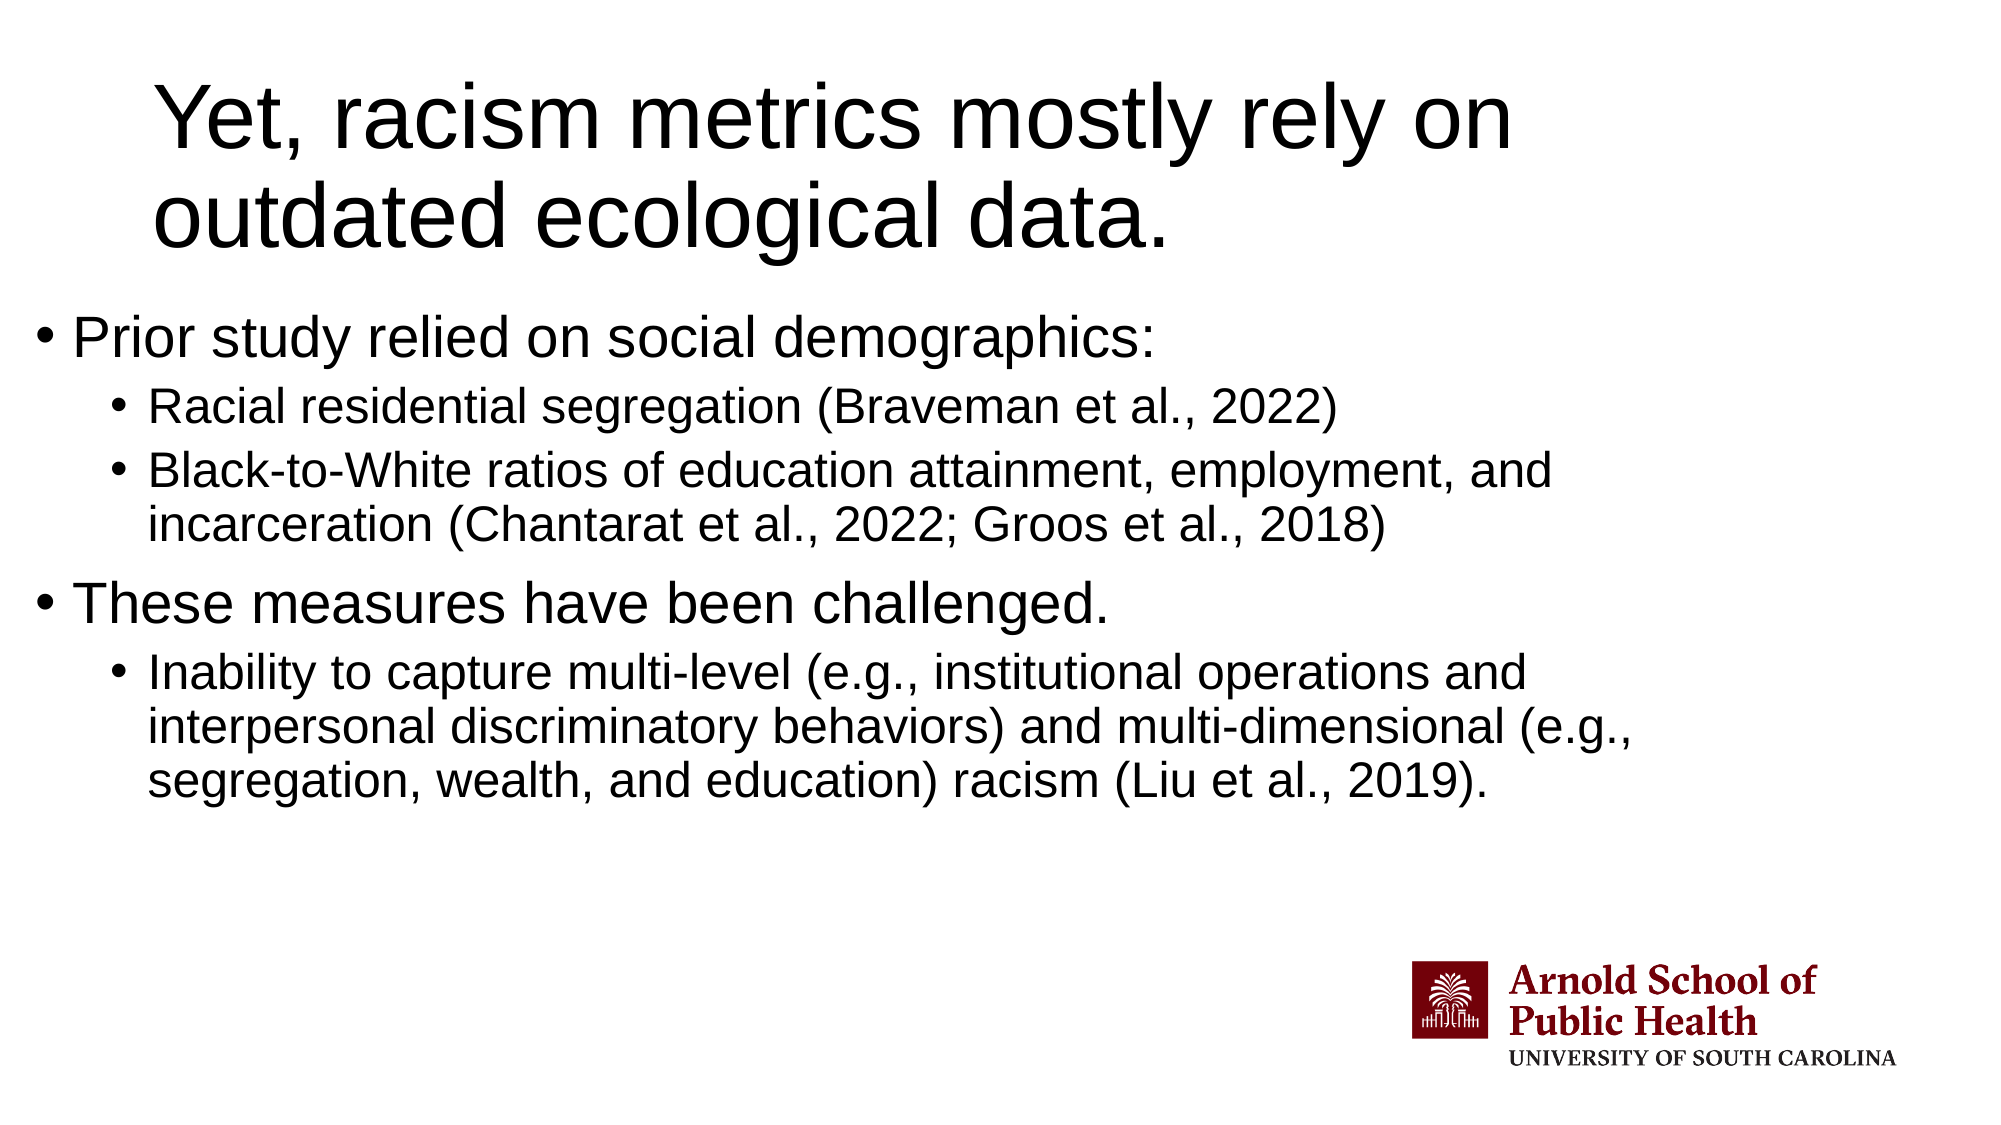

# Yet, racism metrics mostly rely on outdated ecological data.
Prior study relied on social demographics:
Racial residential segregation (Braveman et al., 2022)
Black-to-White ratios of education attainment, employment, and incarceration (Chantarat et al., 2022; Groos et al., 2018)
These measures have been challenged.
Inability to capture multi-level (e.g., institutional operations and interpersonal discriminatory behaviors) and multi-dimensional (e.g., segregation, wealth, and education) racism (Liu et al., 2019).